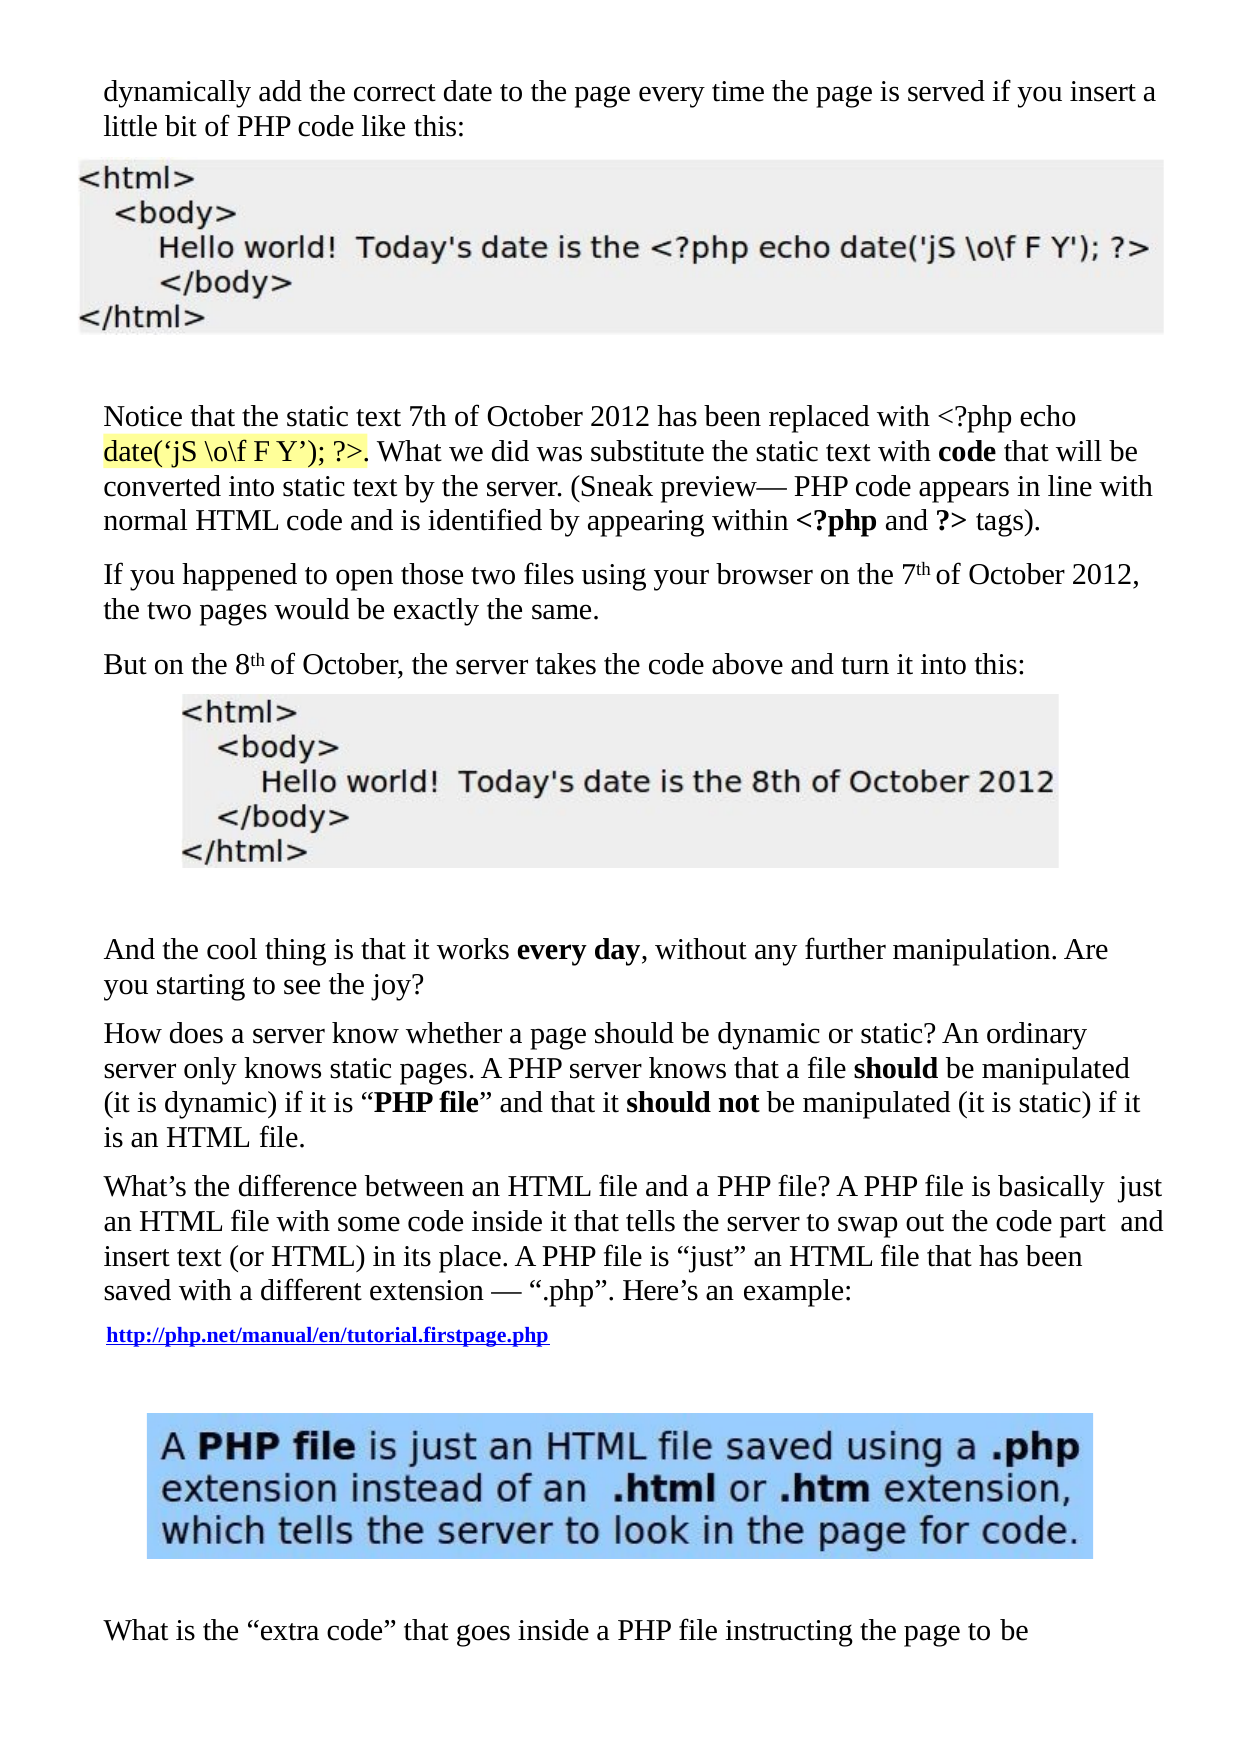

dynamically add the correct date to the page every time the page is served if you insert a  little bit of PHP code like this:

Notice that the static text 7th of October 2012 has been replaced with <?php echo  date(‘jS \o\f F Y’); ?>. What we did was substitute the static text with code that will be  converted into static text by the server. (Sneak preview— PHP code appears in line with  normal HTML code and is identified by appearing within <?php and ?> tags).
If you happened to open those two files using your browser on the 7th of October 2012,  the two pages would be exactly the same.
But on the 8th of October, the server takes the code above and turn it into this:

And the cool thing is that it works every day, without any further manipulation. Are  you starting to see the joy?
How does a server know whether a page should be dynamic or static? An ordinary  server only knows static pages. A PHP server knows that a file should be manipulated  (it is dynamic) if it is “PHP file” and that it should not be manipulated (it is static) if it  is an HTML file.
What’s the difference between an HTML file and a PHP file? A PHP file is basically  just an HTML file with some code inside it that tells the server to swap out the code part  and insert text (or HTML) in its place. A PHP file is “just” an HTML file that has been  saved with a different extension — “.php”. Here’s an example:
http://php.net/manual/en/tutorial.firstpage.php

What is the “extra code” that goes inside a PHP file instructing the page to be